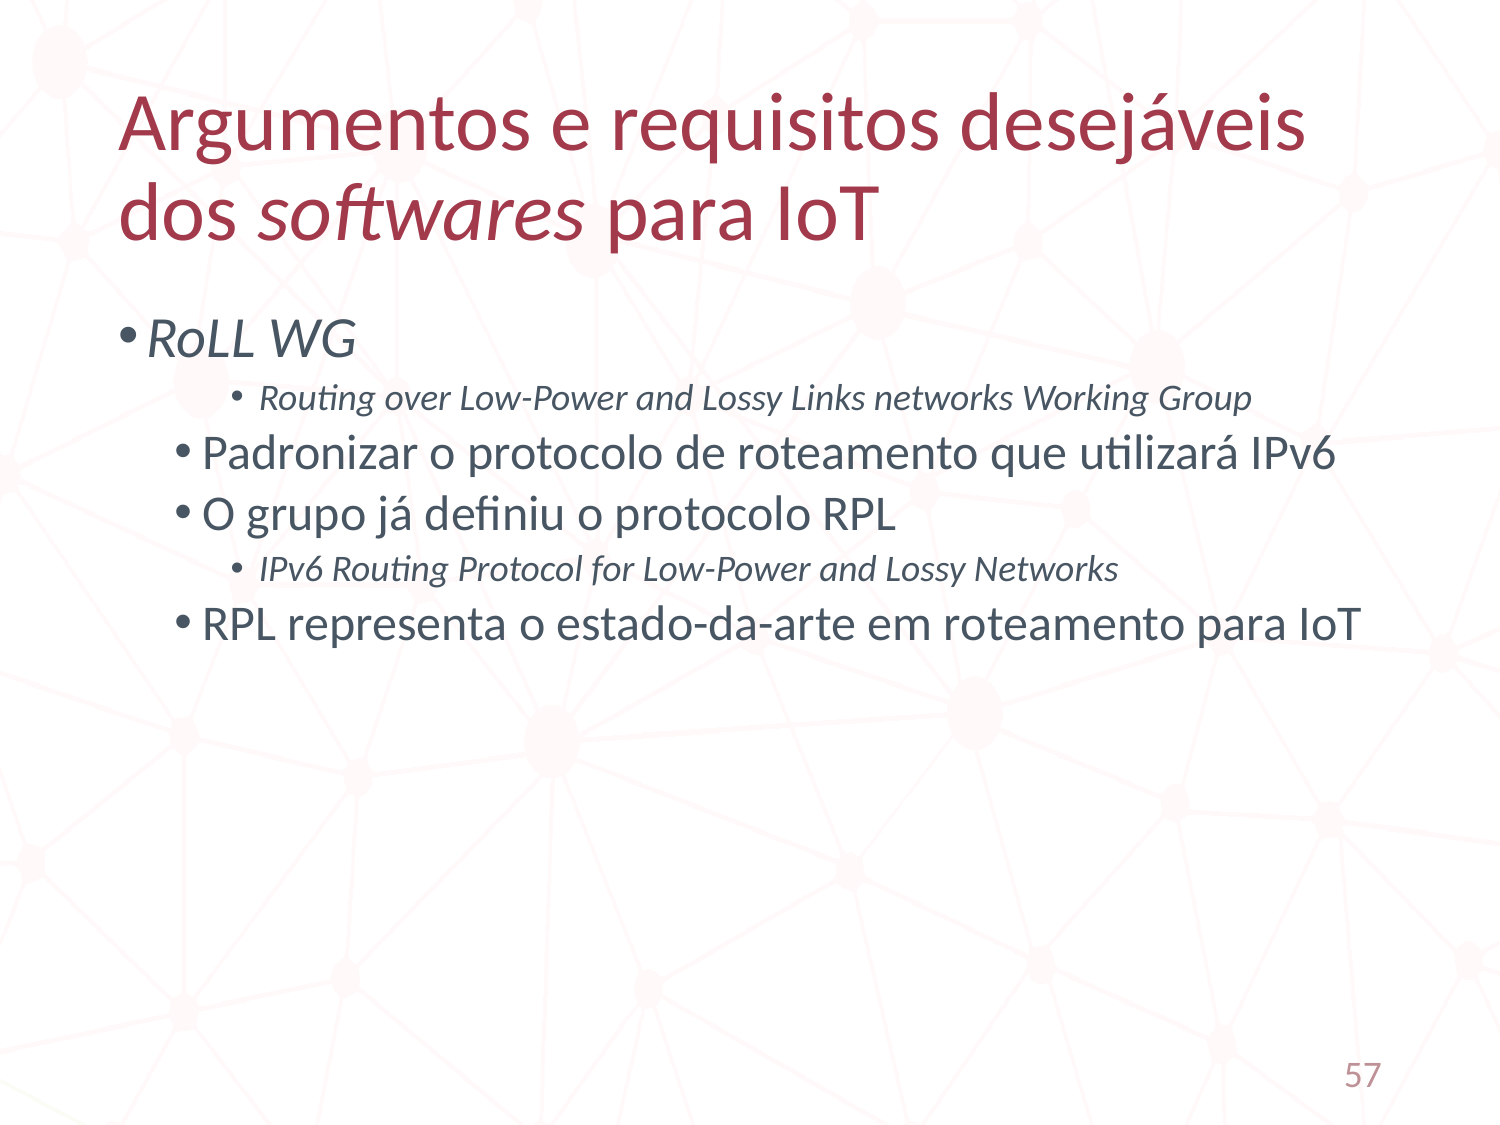

# Argumentos e requisitos desejáveis dos softwares para IoT
RoLL WG
Routing over Low-Power and Lossy Links networks Working Group
Padronizar o protocolo de roteamento que utilizará IPv6
O grupo já definiu o protocolo RPL
IPv6 Routing Protocol for Low-Power and Lossy Networks
RPL representa o estado-da-arte em roteamento para IoT
57